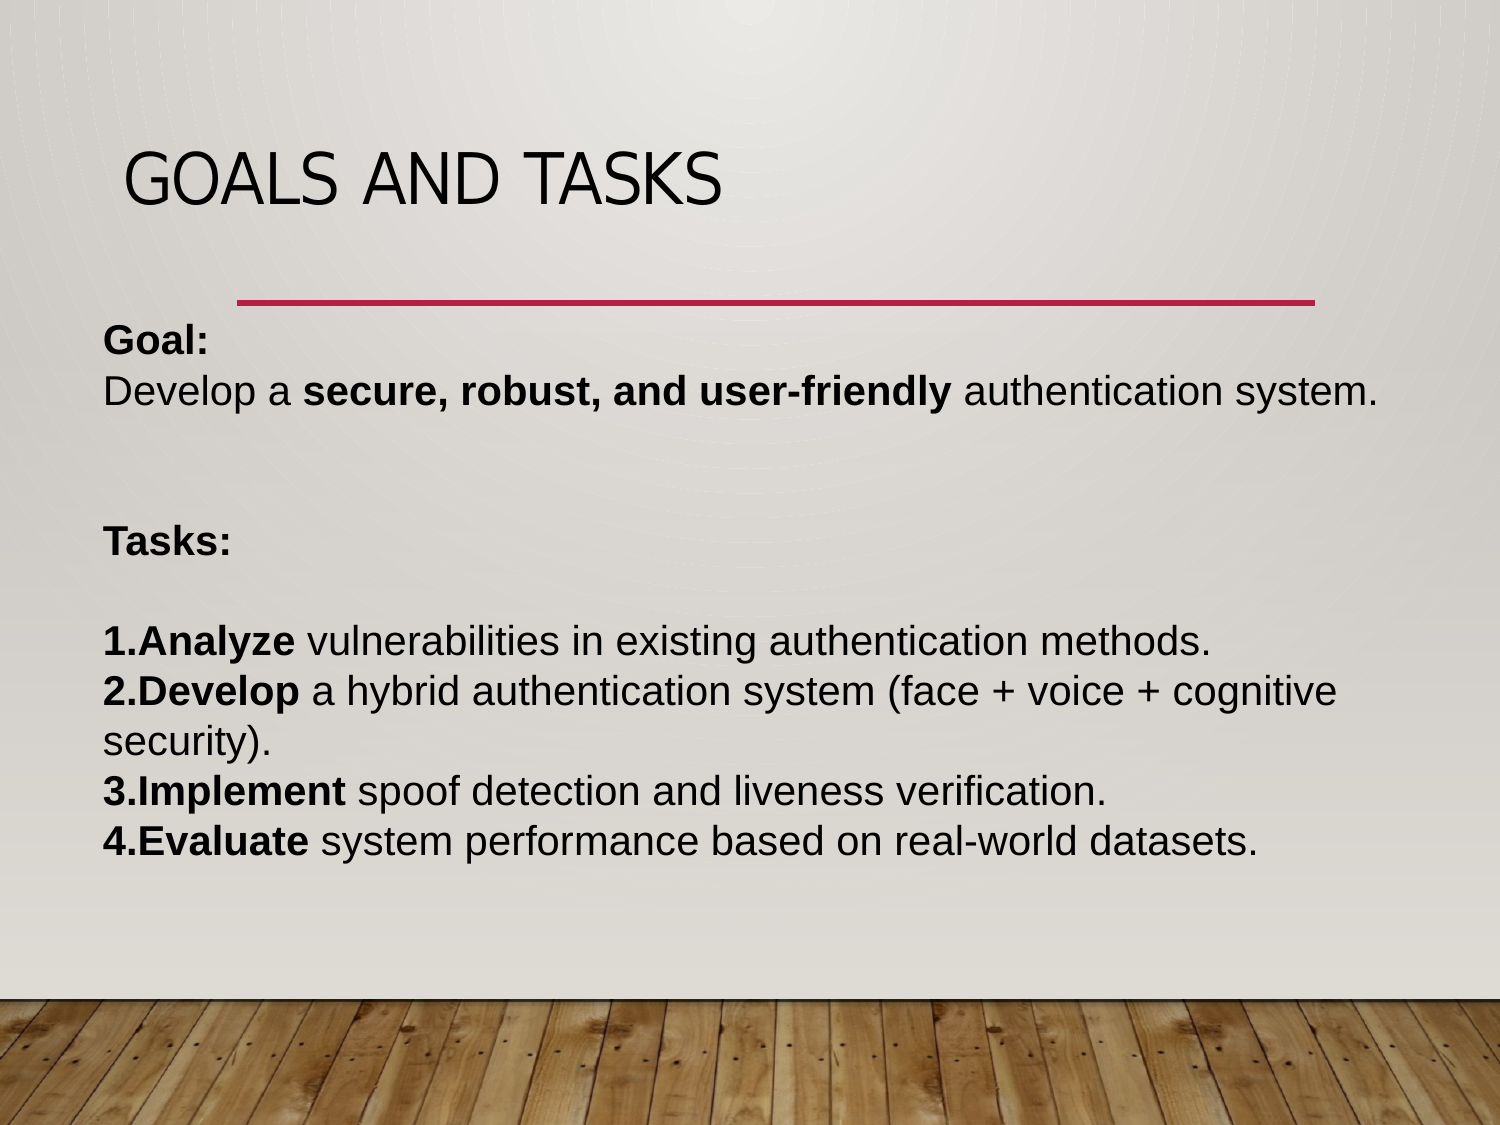

# Goals and Tasks
Goal:
Develop a secure, robust, and user-friendly authentication system.

Tasks:

Analyze vulnerabilities in existing authentication methods.
Develop a hybrid authentication system (face + voice + cognitive security).
Implement spoof detection and liveness verification.
Evaluate system performance based on real-world datasets.